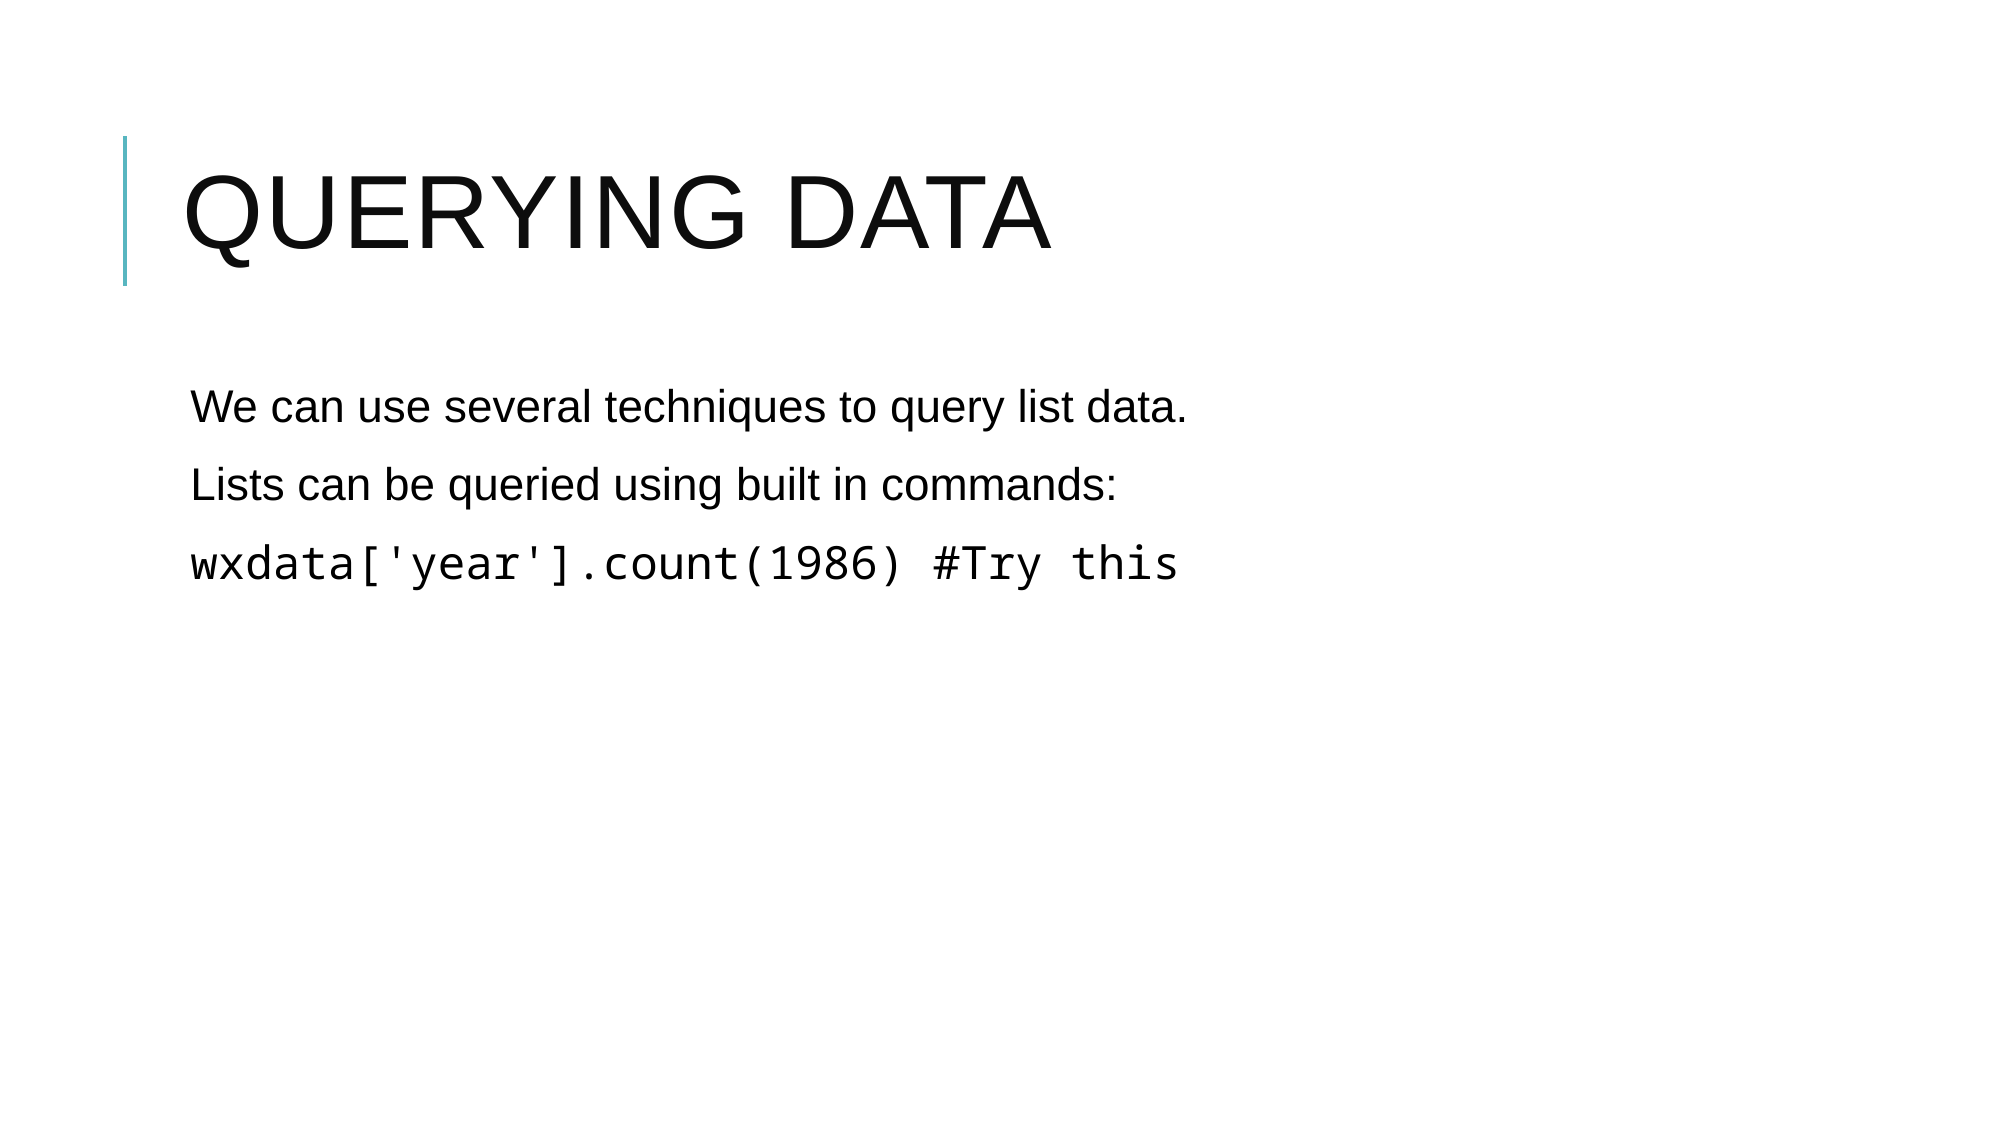

# querying data
We can use several techniques to query list data.
Lists can be queried using built in commands:
wxdata['year'].count(1986) #Try this